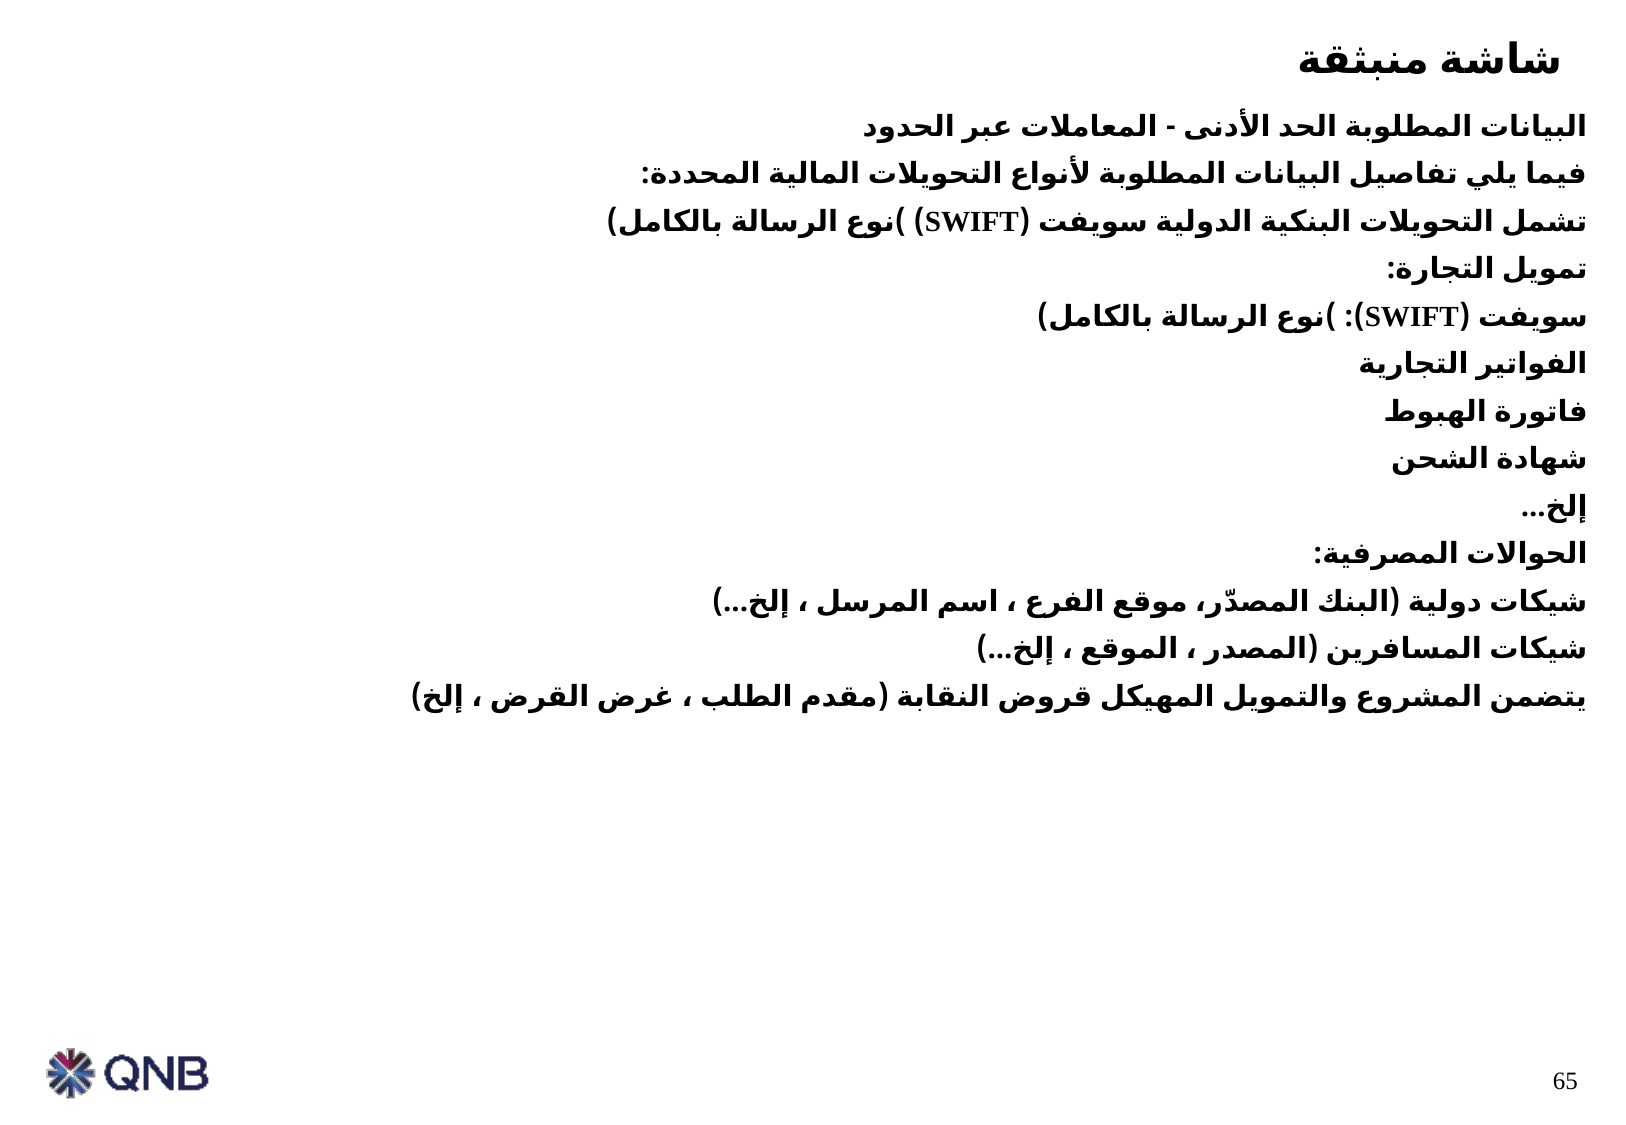

Client Feedback

Wording modification. By MS (01092019)
Viz Notes

شاشة منبثقة
البيانات المطلوبة الحد الأدنى - المعاملات عبر الحدود
فيما يلي تفاصيل البيانات المطلوبة لأنواع التحويلات المالية المحددة:
تشمل التحويلات البنكية الدولية سويفت (SWIFT) )نوع الرسالة بالكامل)
تمويل التجارة:
سويفت (SWIFT): )نوع الرسالة بالكامل)
الفواتير التجارية
فاتورة الهبوط
شهادة الشحن
إلخ...
الحوالات المصرفية:
شيكات دولية (البنك المصدّر، موقع الفرع ، اسم المرسل ، إلخ...)
شيكات المسافرين (المصدر ، الموقع ، إلخ...)
يتضمن المشروع والتمويل المهيكل قروض النقابة (مقدم الطلب ، غرض القرض ، إلخ)
65